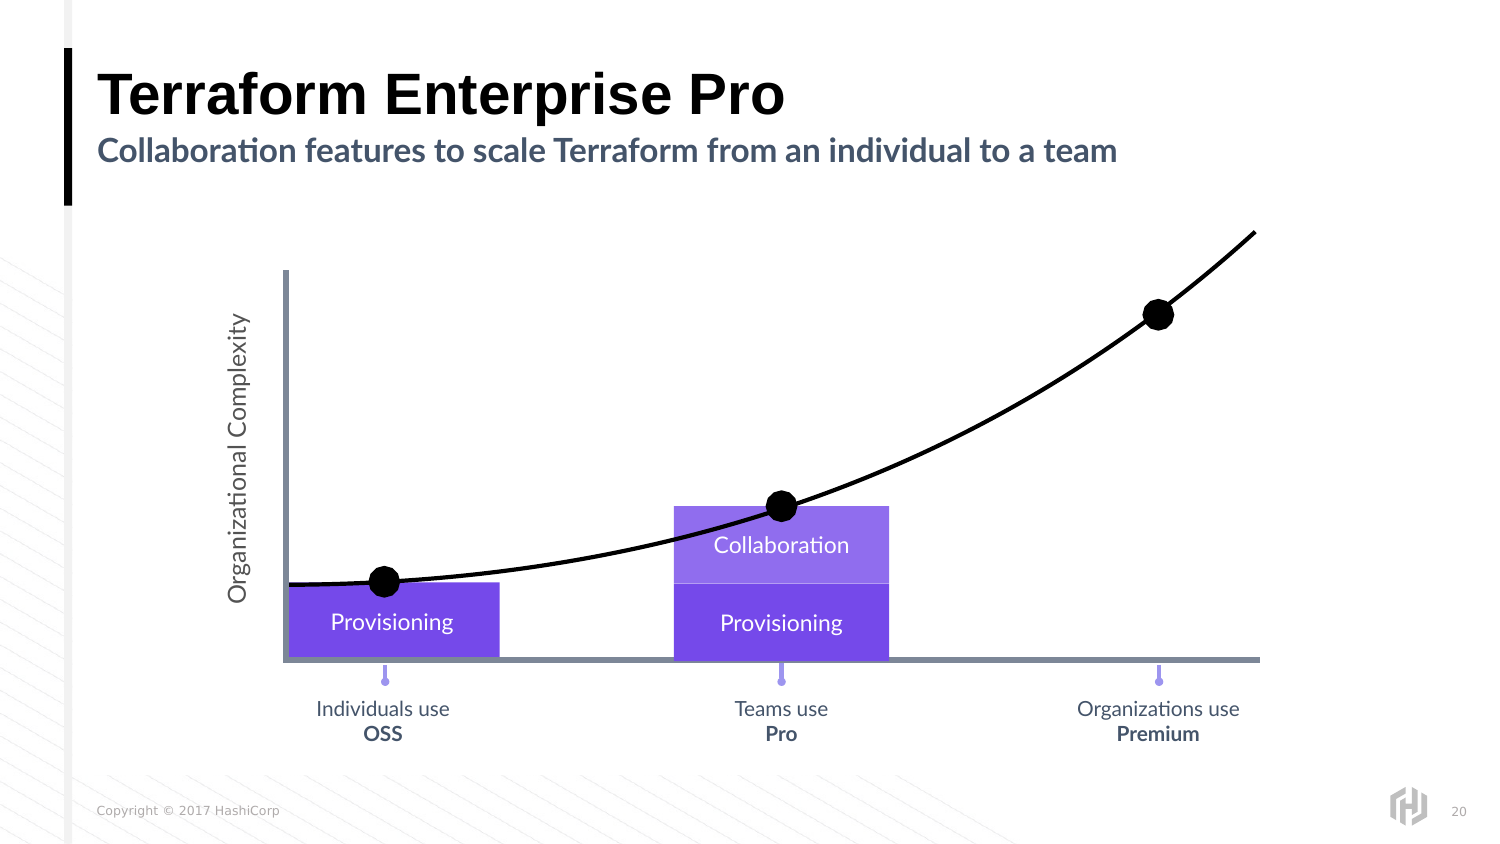

# Terraform Enterprise Pro
Collaboration features to scale Terraform from an individual to a team

Organizational Complexity

Collaboration

Provisioning
Provisioning
Individuals use
OSS
Teams use
Pro
Organizations use
Premium
20